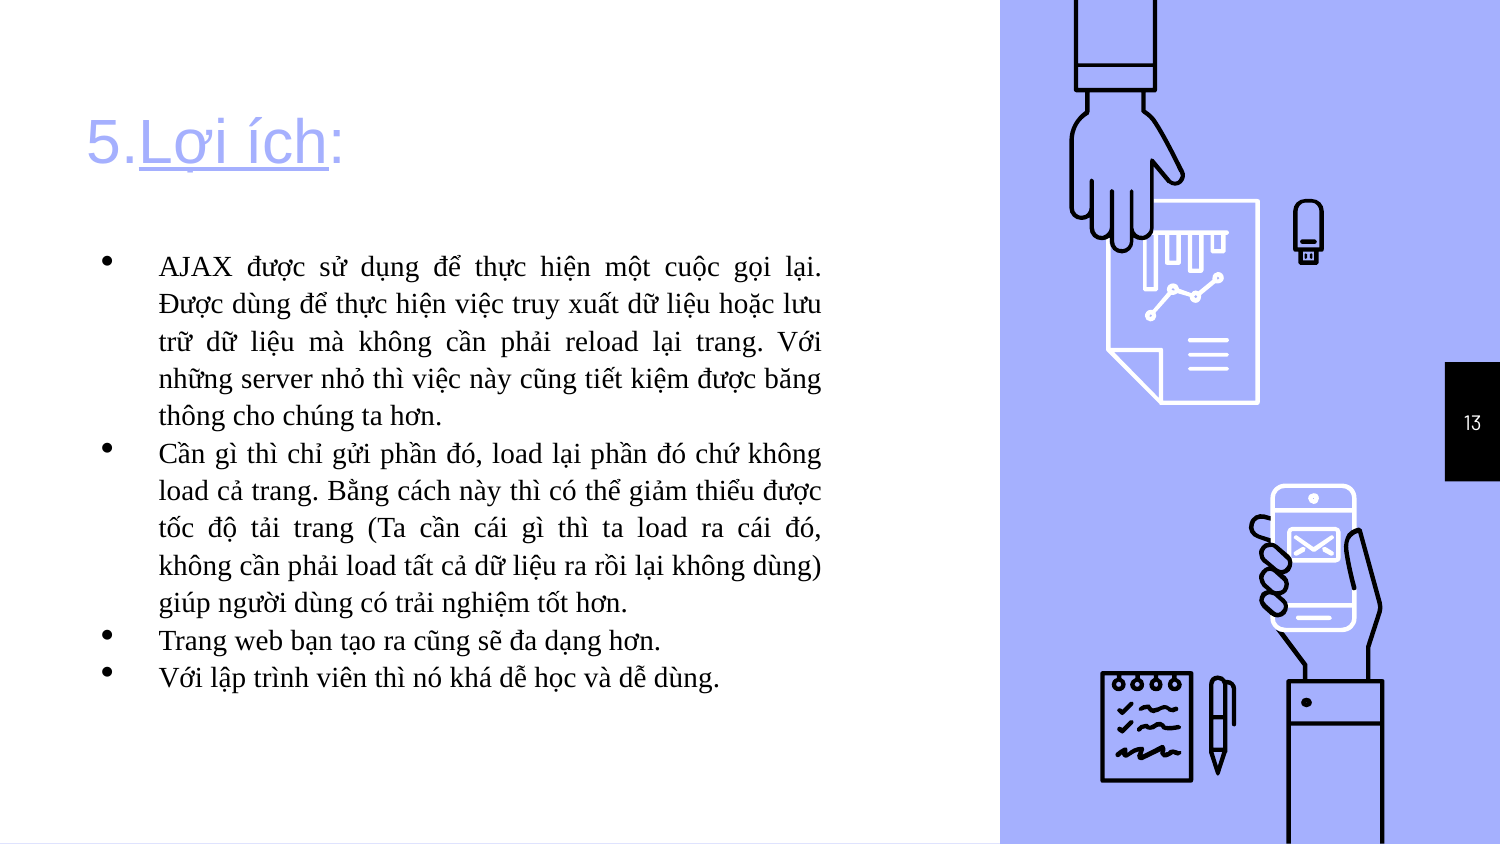

# 5.Lợi ích:
AJAX được sử dụng để thực hiện một cuộc gọi lại. Được dùng để thực hiện việc truy xuất dữ liệu hoặc lưu trữ dữ liệu mà không cần phải reload lại trang. Với những server nhỏ thì việc này cũng tiết kiệm được băng thông cho chúng ta hơn.
Cần gì thì chỉ gửi phần đó, load lại phần đó chứ không load cả trang. Bằng cách này thì có thể giảm thiểu được tốc độ tải trang (Ta cần cái gì thì ta load ra cái đó, không cần phải load tất cả dữ liệu ra rồi lại không dùng) giúp người dùng có trải nghiệm tốt hơn.
Trang web bạn tạo ra cũng sẽ đa dạng hơn.
Với lập trình viên thì nó khá dễ học và dễ dùng.
13